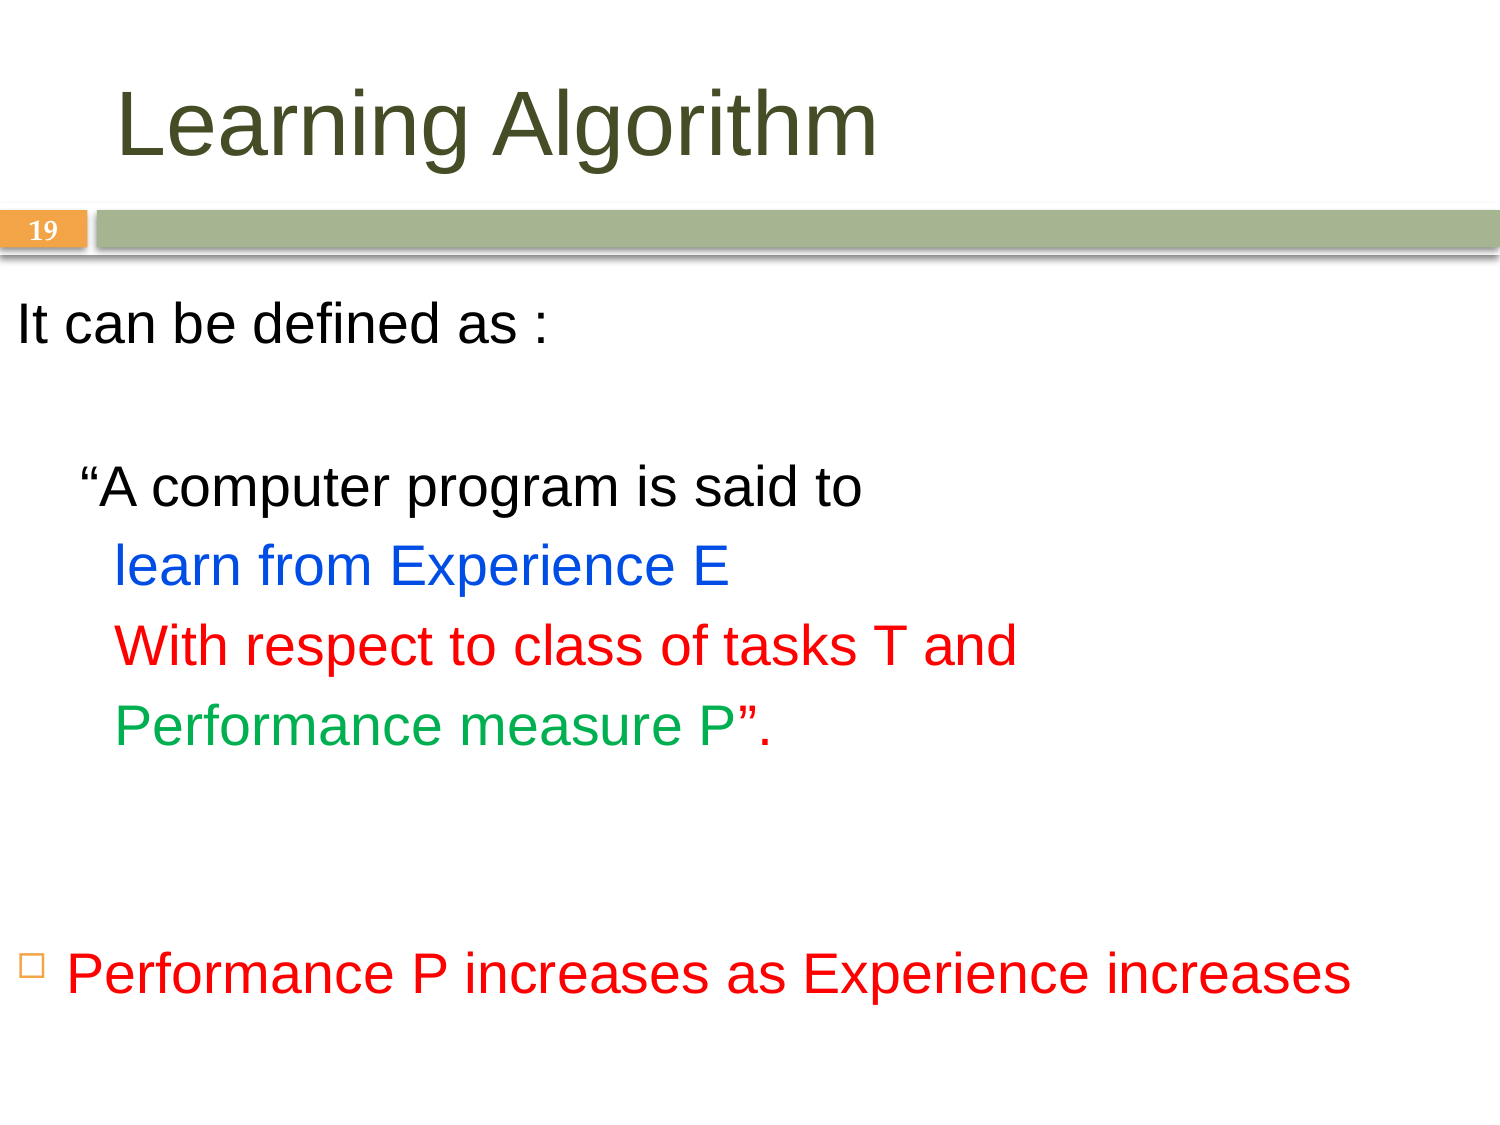

# Learning Algorithm
19
It can be defined as :

 “A computer program is said to
   learn from Experience E
   With respect to class of tasks T and
   Performance measure P”.

Performance P increases as Experience increases